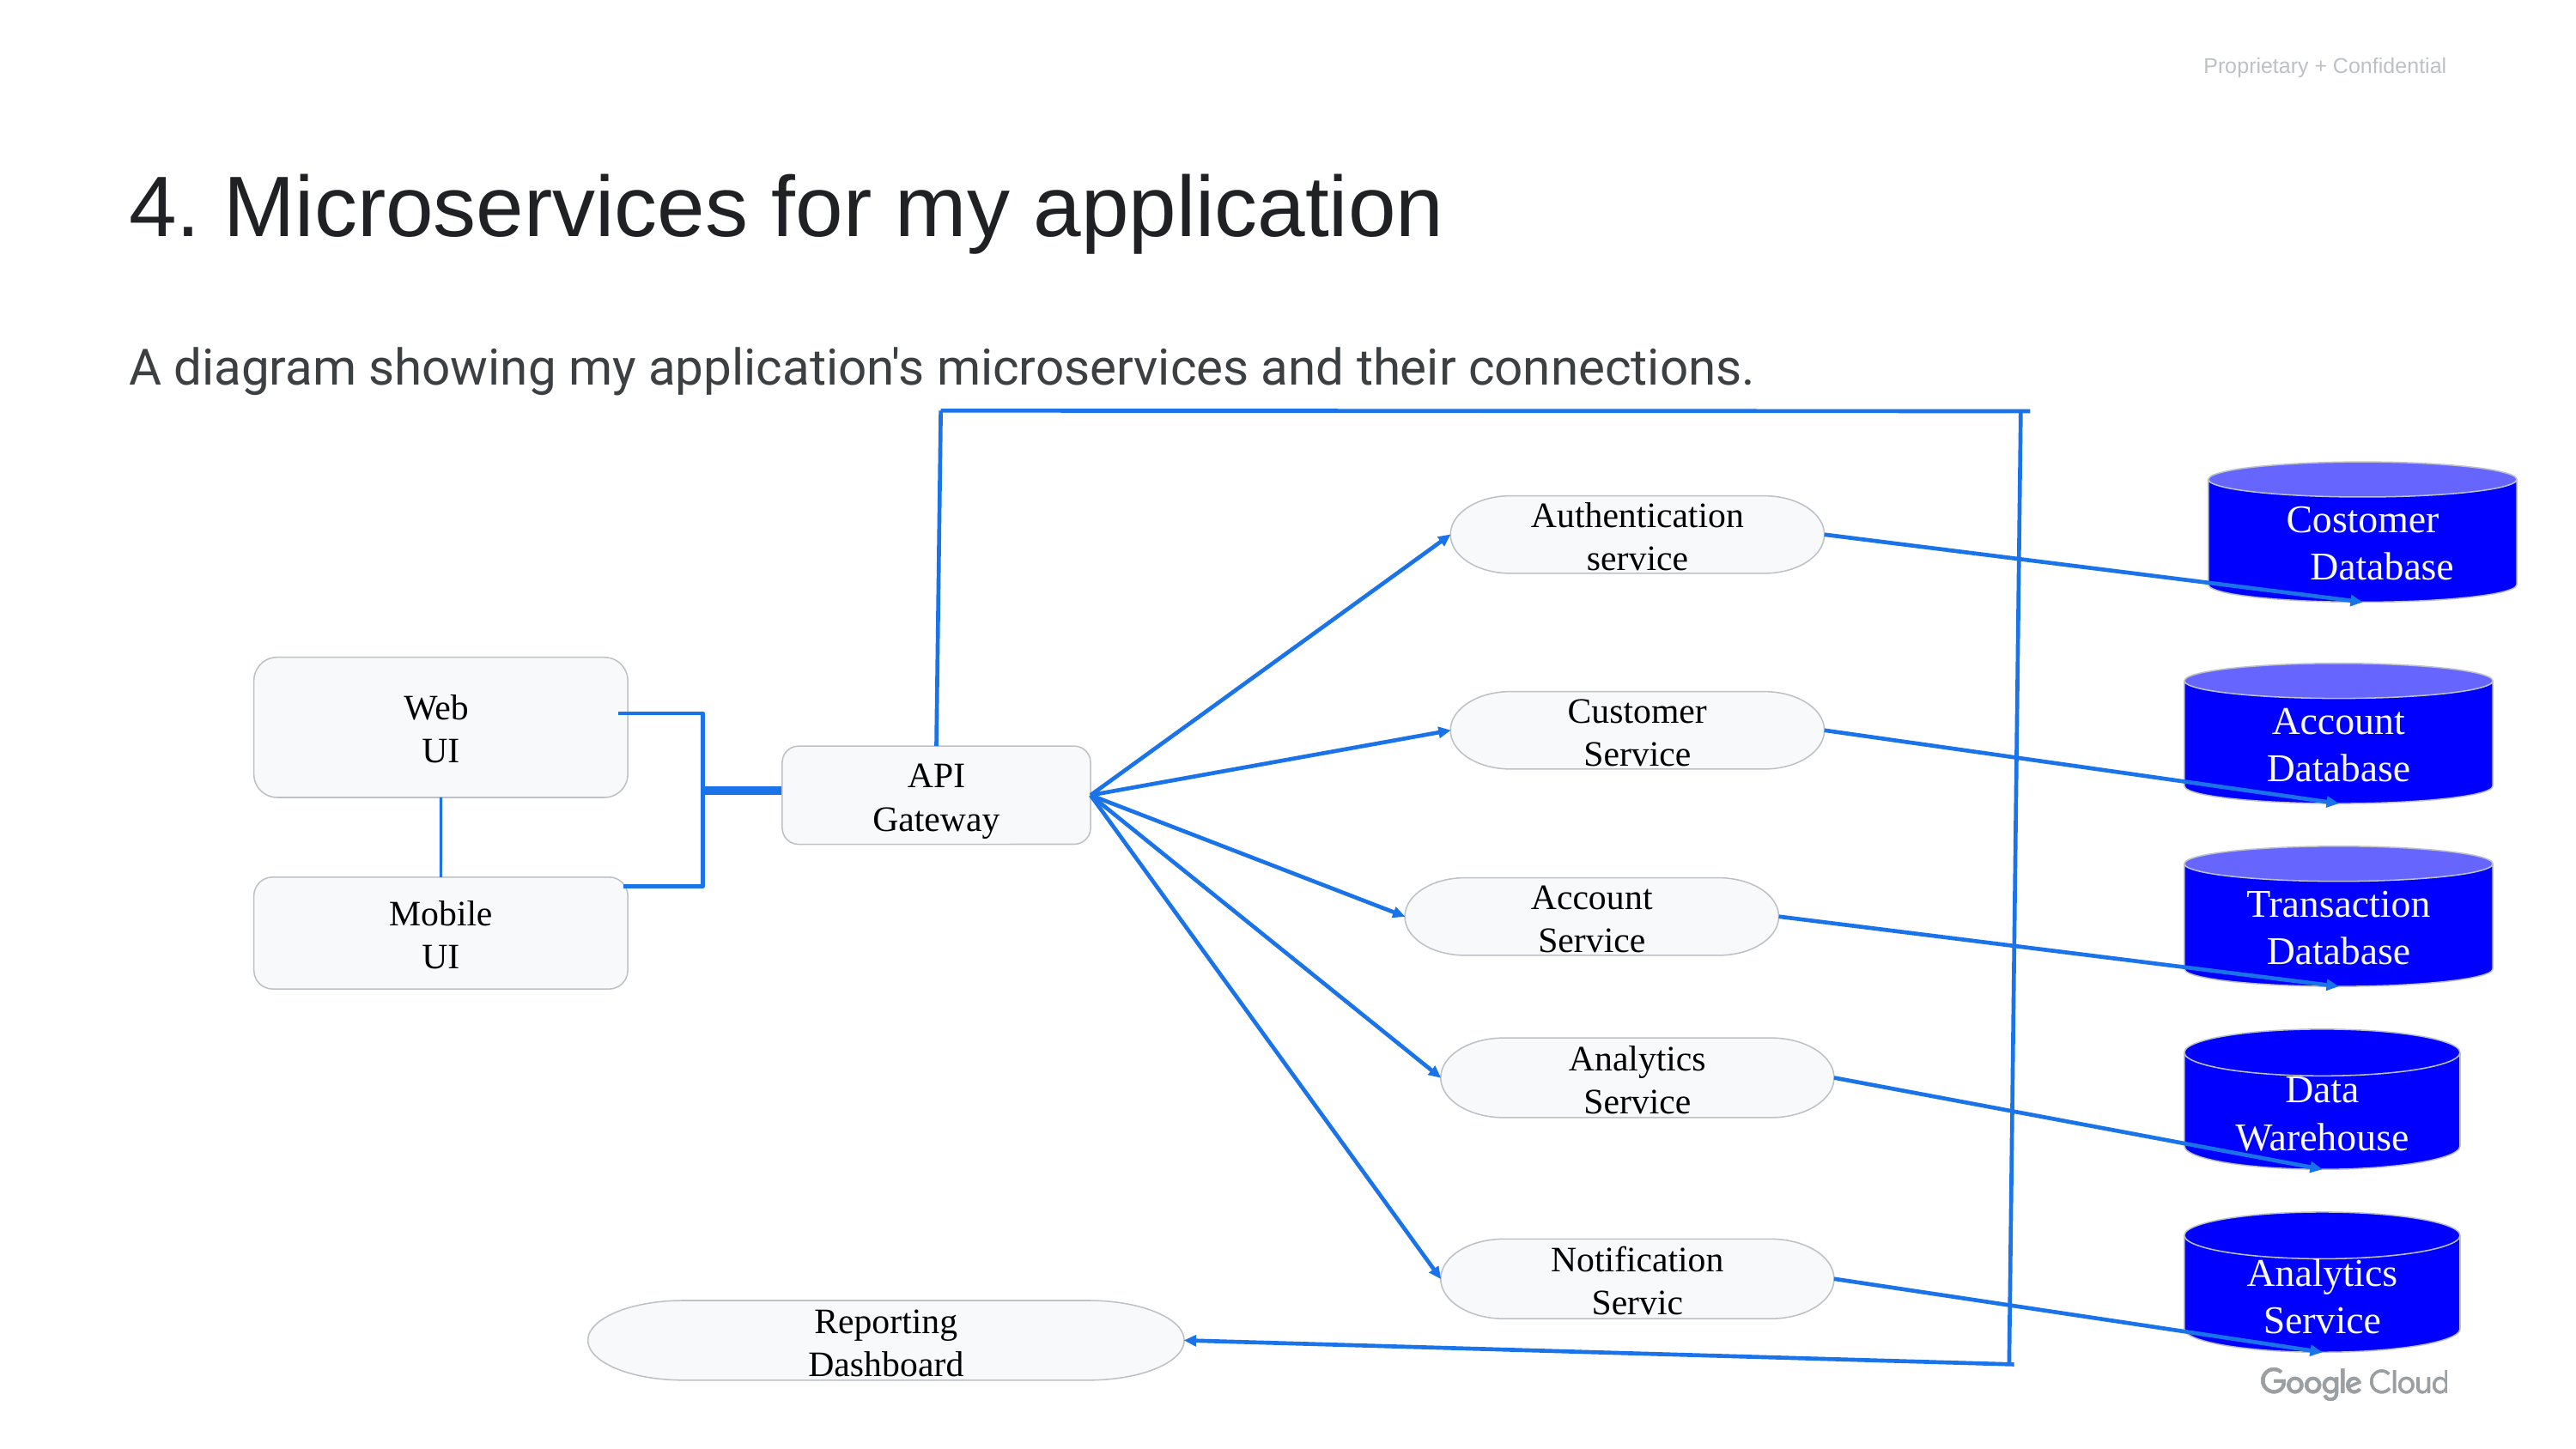

# 4. Microservices for my application
A diagram showing my application's microservices and their connections.
Costomer
         Database
Authentication
service
Web
UI
Account
Database
Customer
Service
API
Gateway
Transaction
Database
Mobile
UI
Account
Service
Data
Warehouse
Analytics
Service
Analytics
Service
Notification
Servic
Reporting
Dashboard